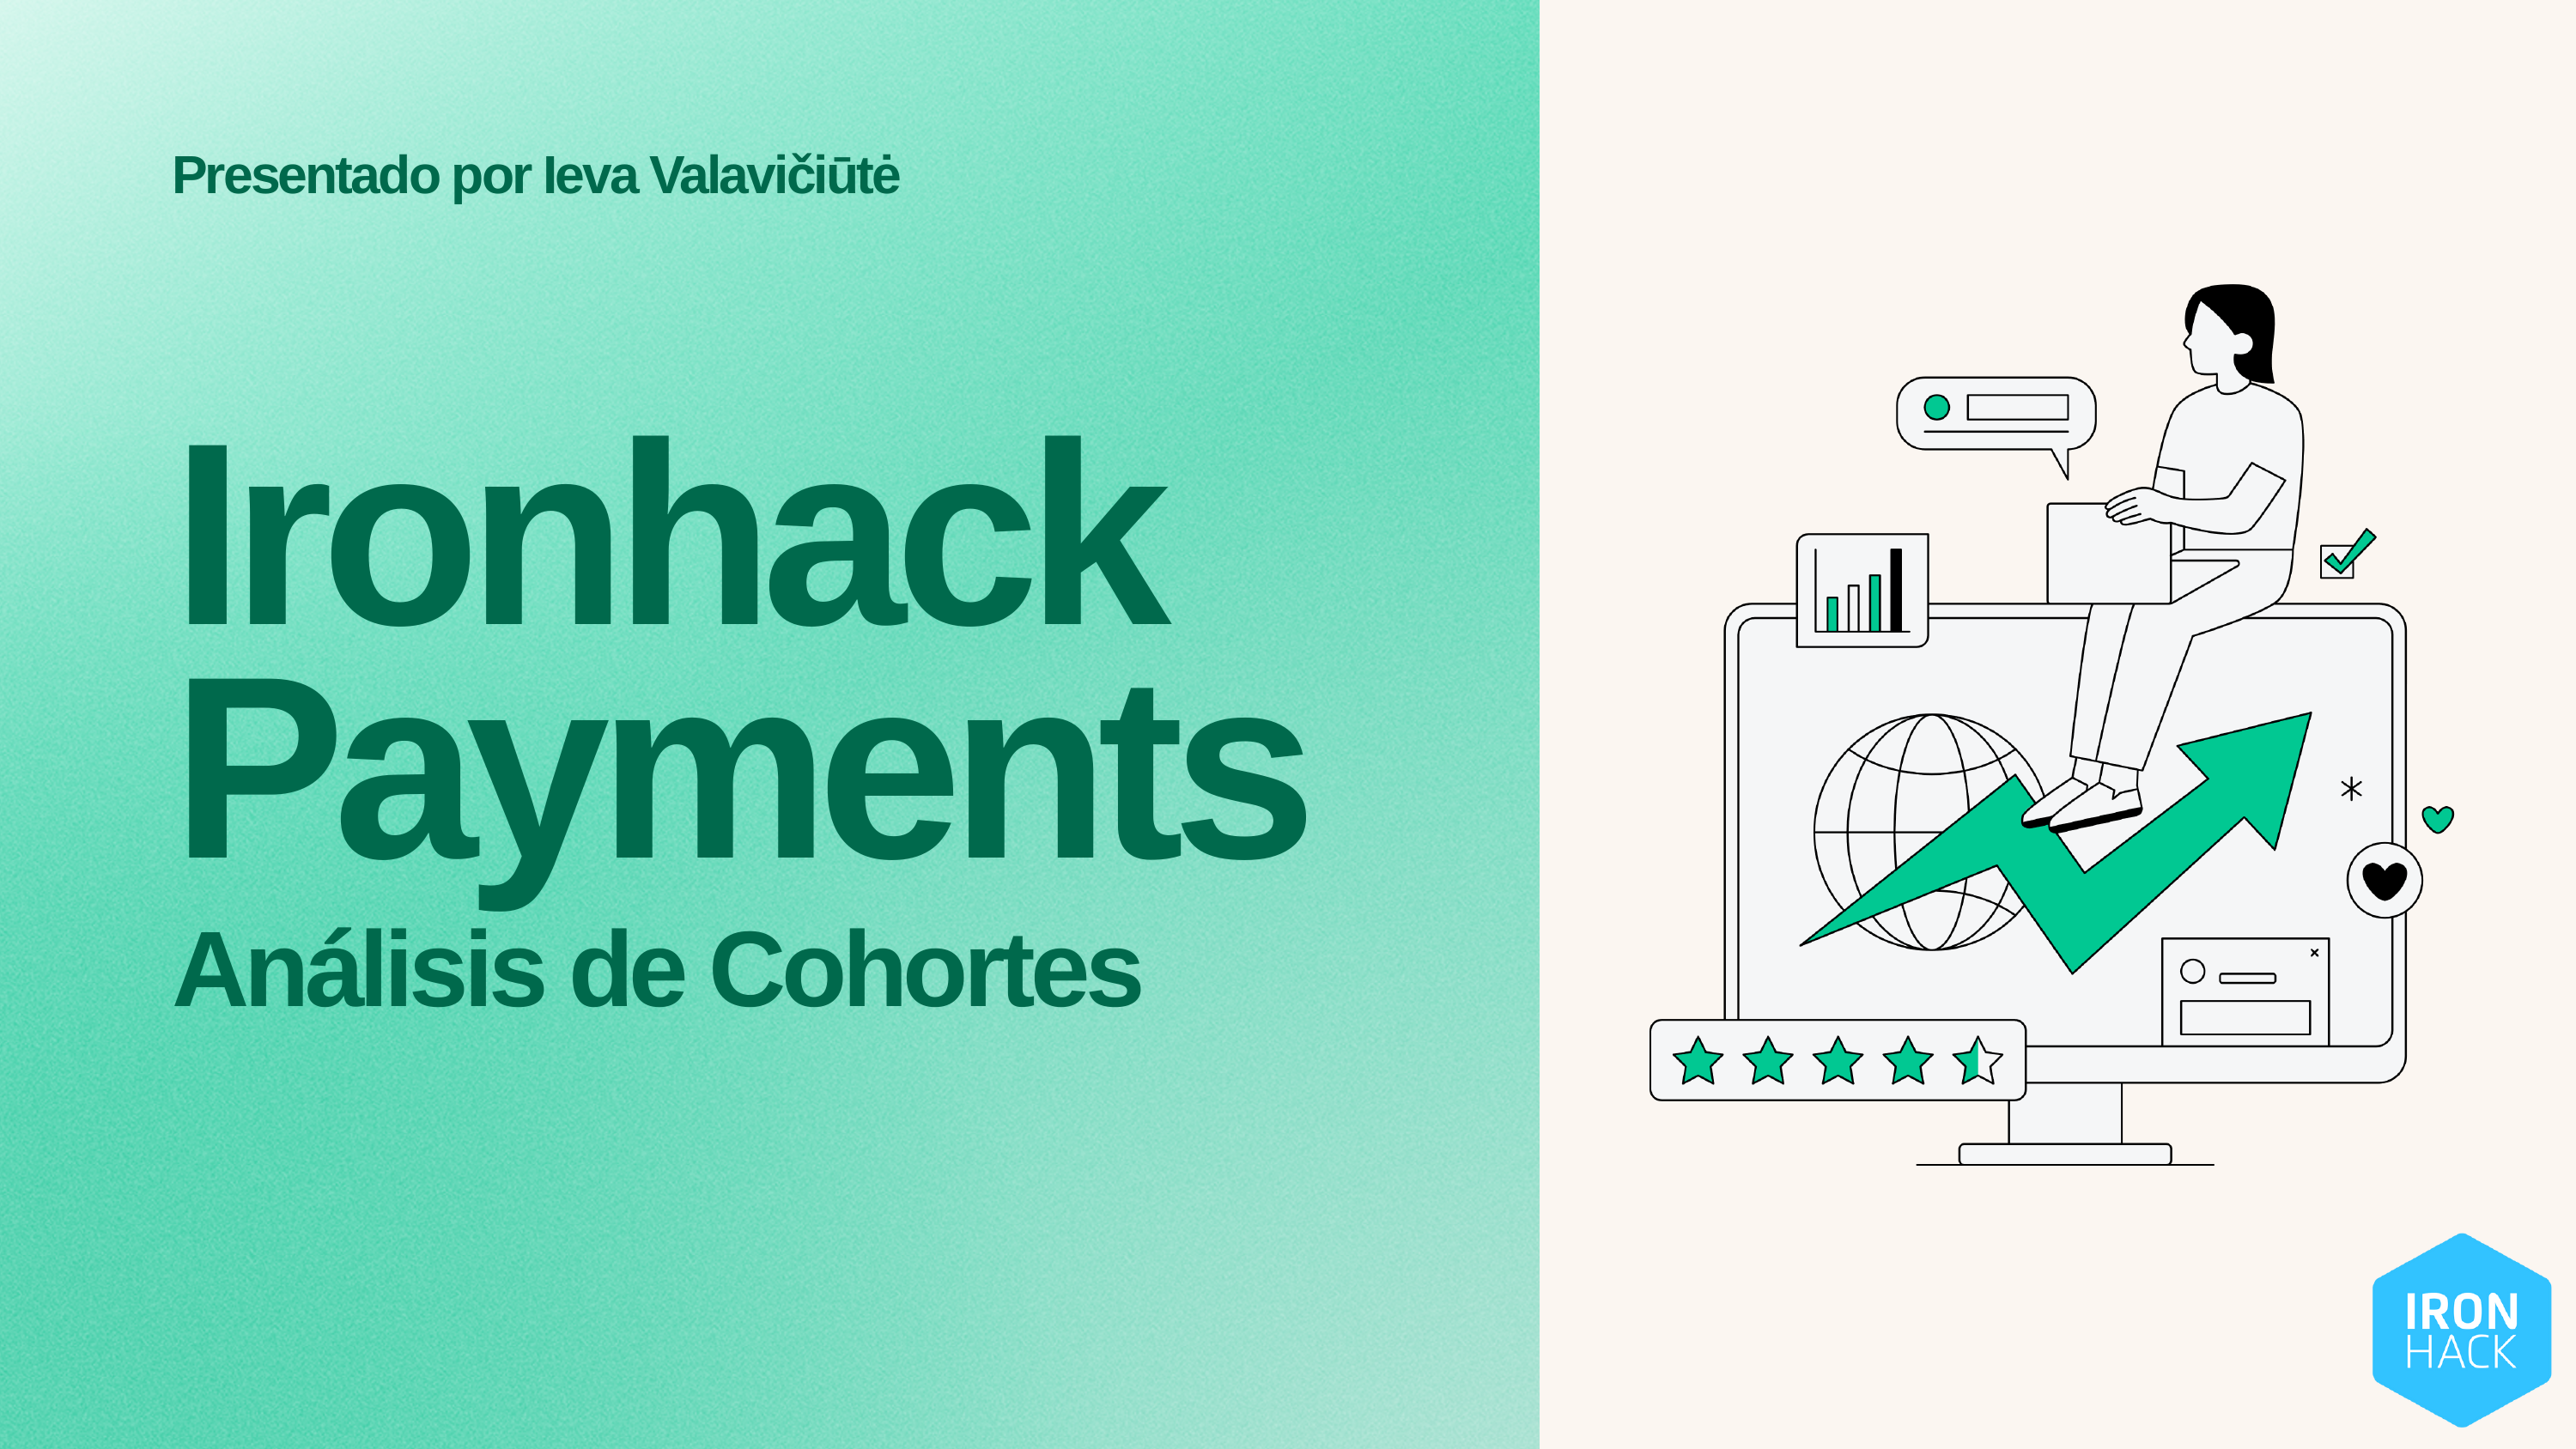

Presentado por Ieva Valavičiūtė

Ironhack Payments
Análisis de Cohortes